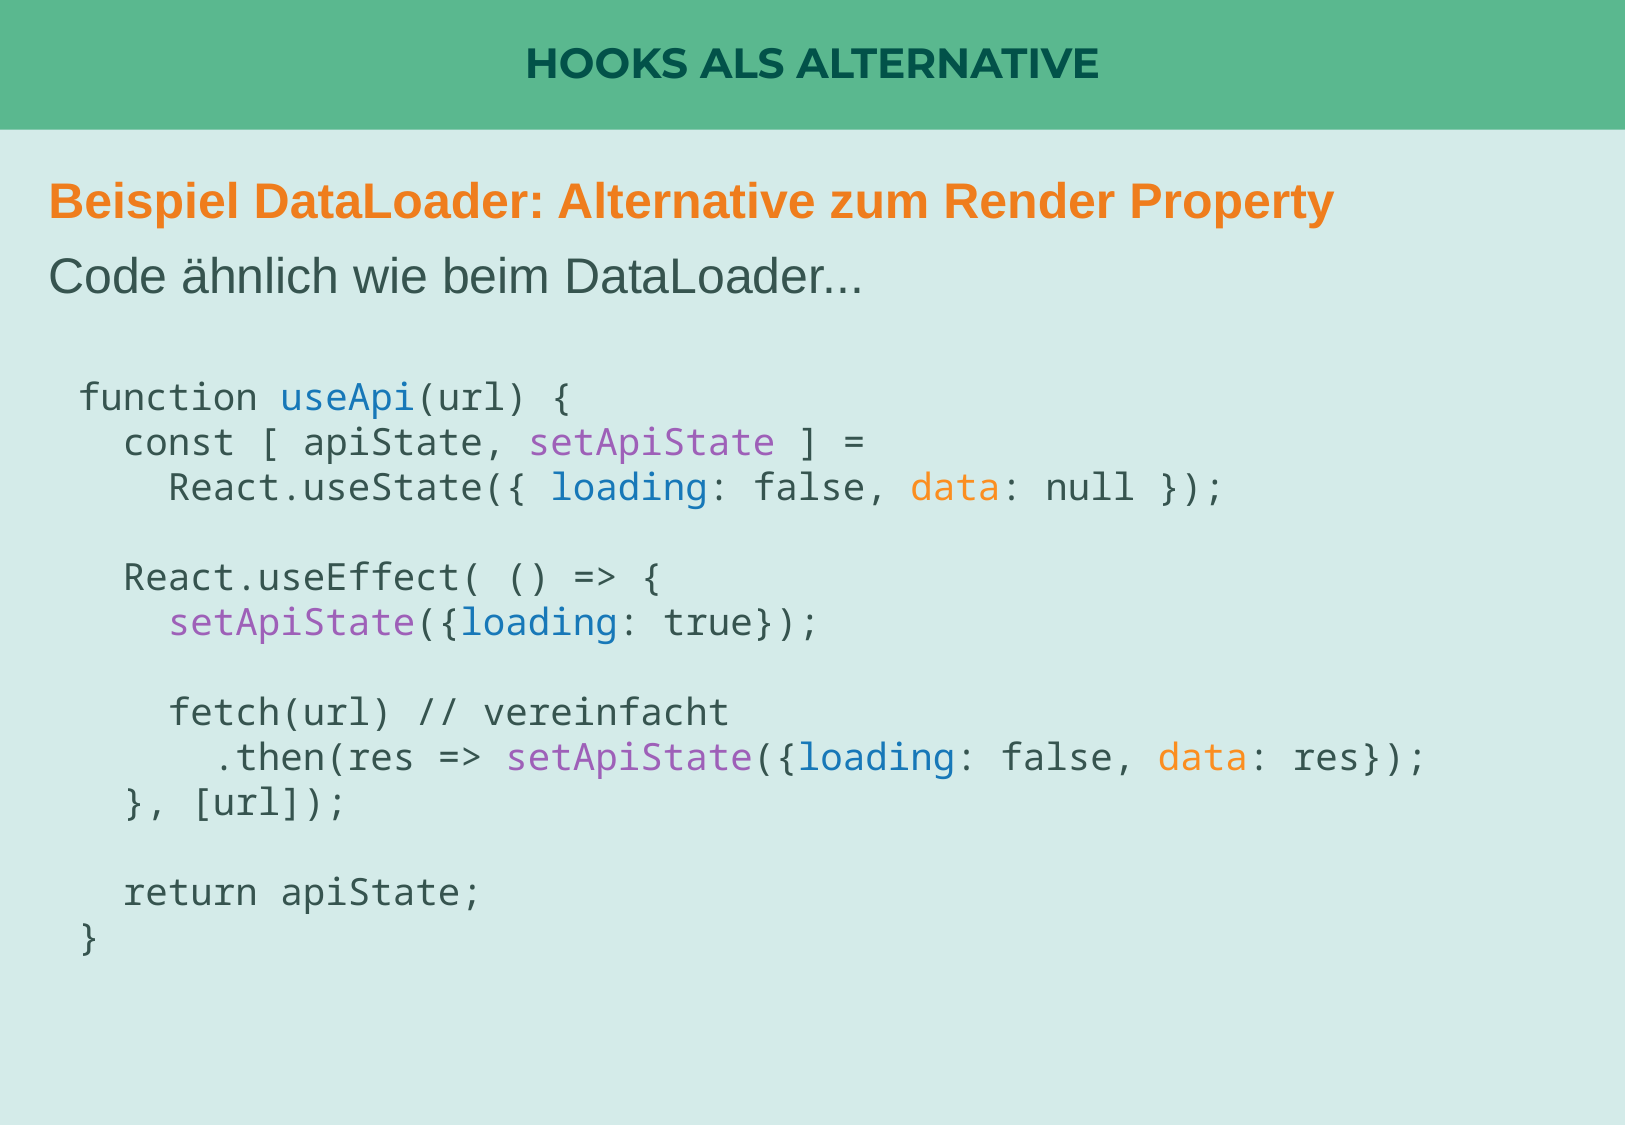

# Hooks als Alternative
Beispiel DataLoader: Alternative zum Render Property
Code ähnlich wie beim DataLoader...
function useApi(url) {
  const [ apiState, setApiState ] =
    React.useState({ loading: false, data: null });

  React.useEffect( () => {
    setApiState({loading: true});

    fetch(url) // vereinfacht
      .then(res => setApiState({loading: false, data: res});
  }, [url]);

  return apiState;
}